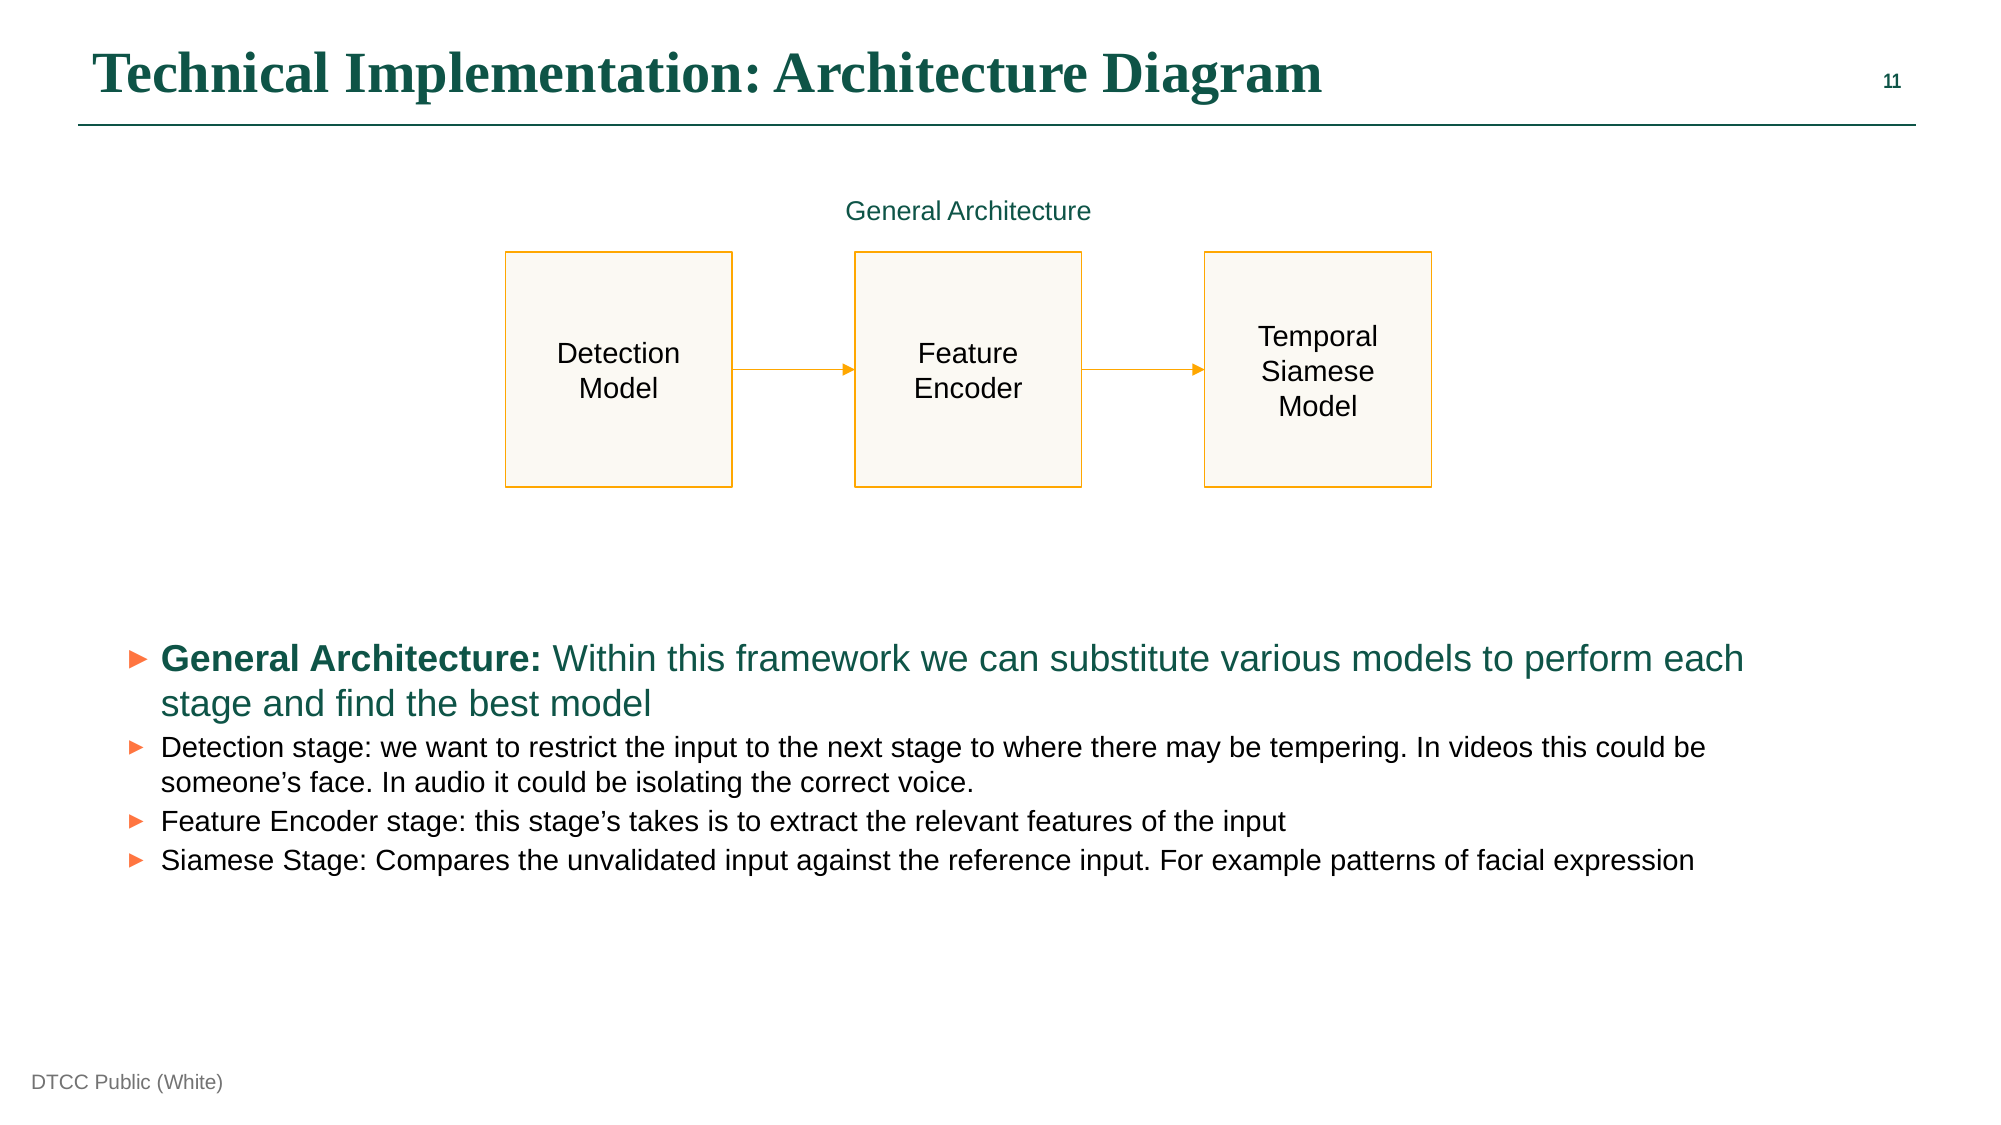

Technical Implementation: Architecture Diagram
General Architecture
Detection Model
Feature Encoder
Temporal Siamese Model
General Architecture: Within this framework we can substitute various models to perform each stage and find the best model
Detection stage: we want to restrict the input to the next stage to where there may be tempering. In videos this could be someone’s face. In audio it could be isolating the correct voice.
Feature Encoder stage: this stage’s takes is to extract the relevant features of the input
Siamese Stage: Compares the unvalidated input against the reference input. For example patterns of facial expression